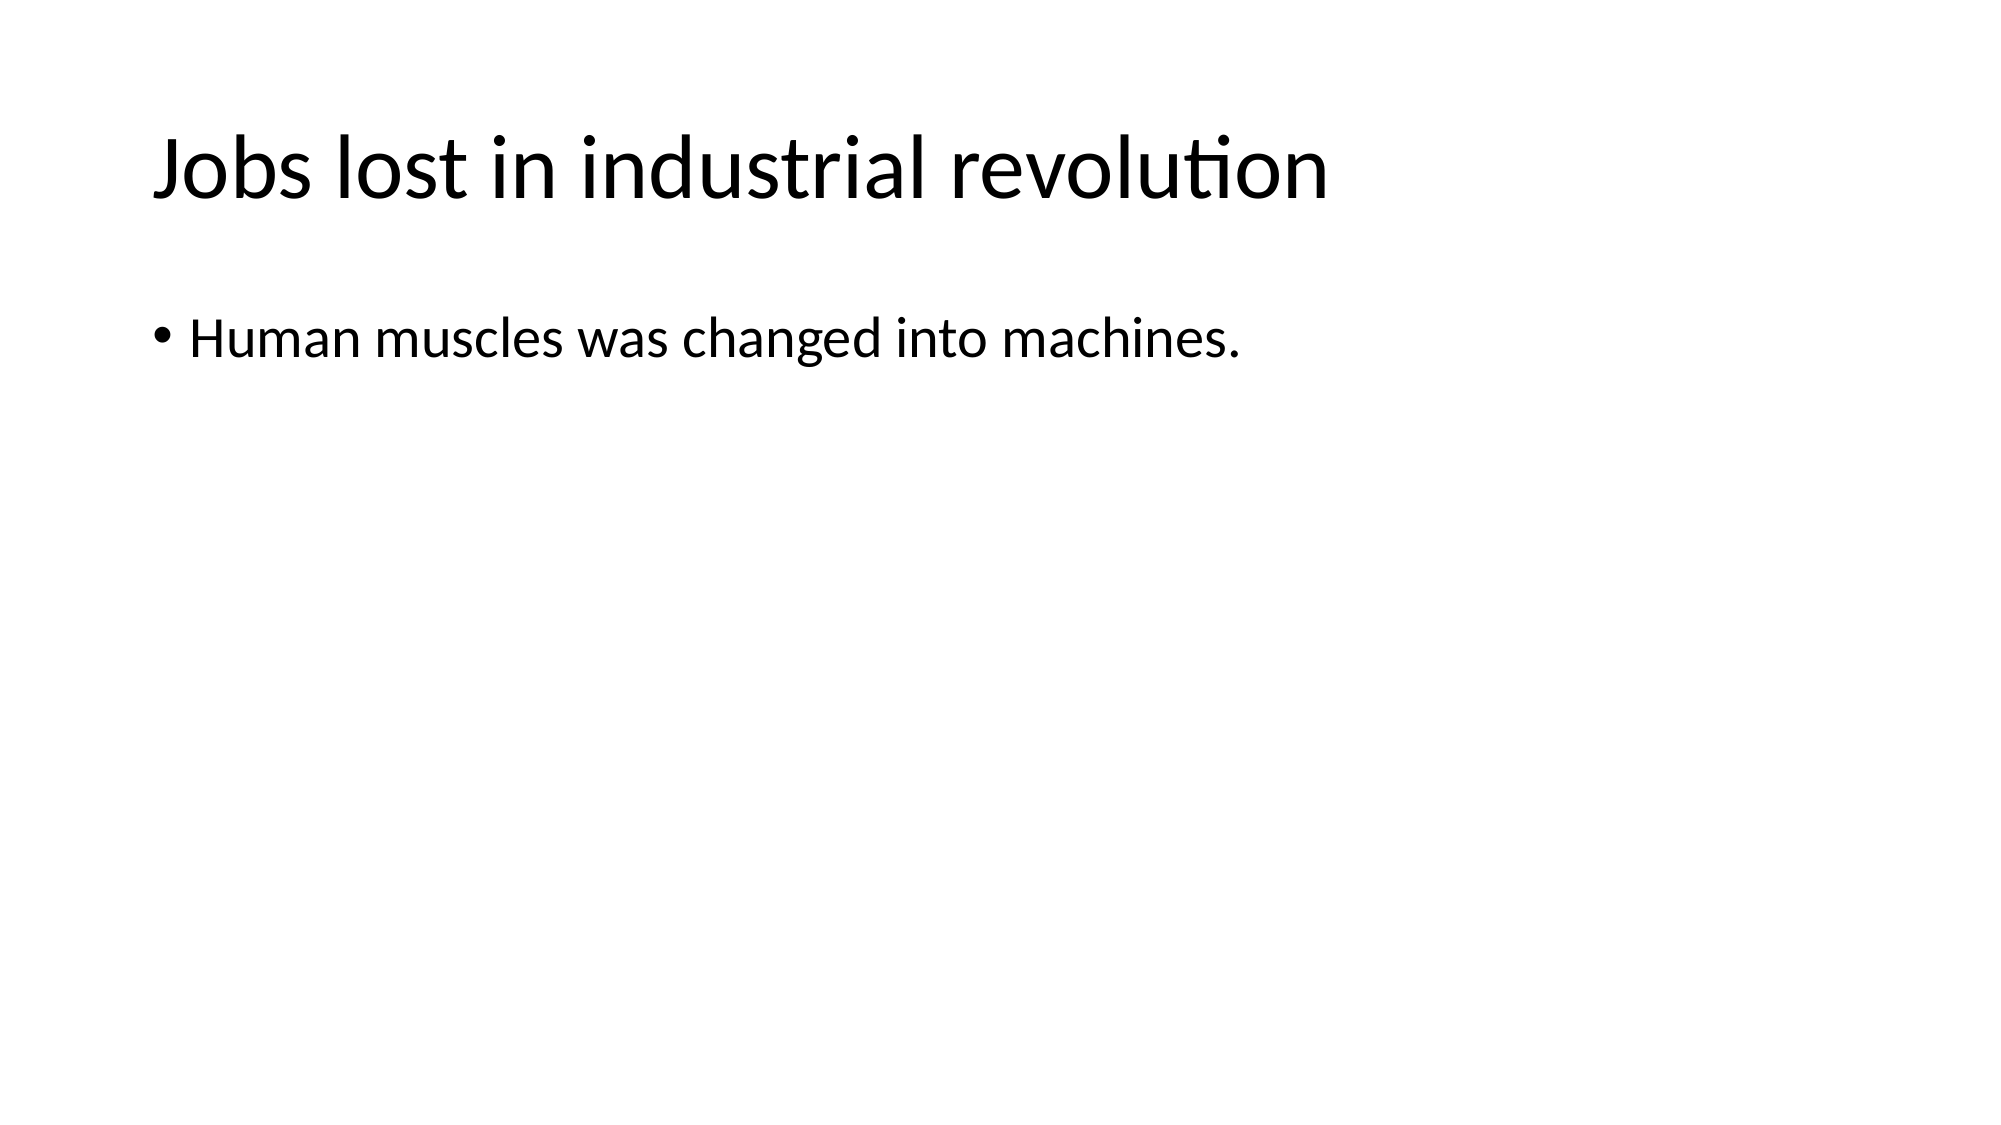

# Jobs lost in industrial revolution
Human muscles was changed into machines.